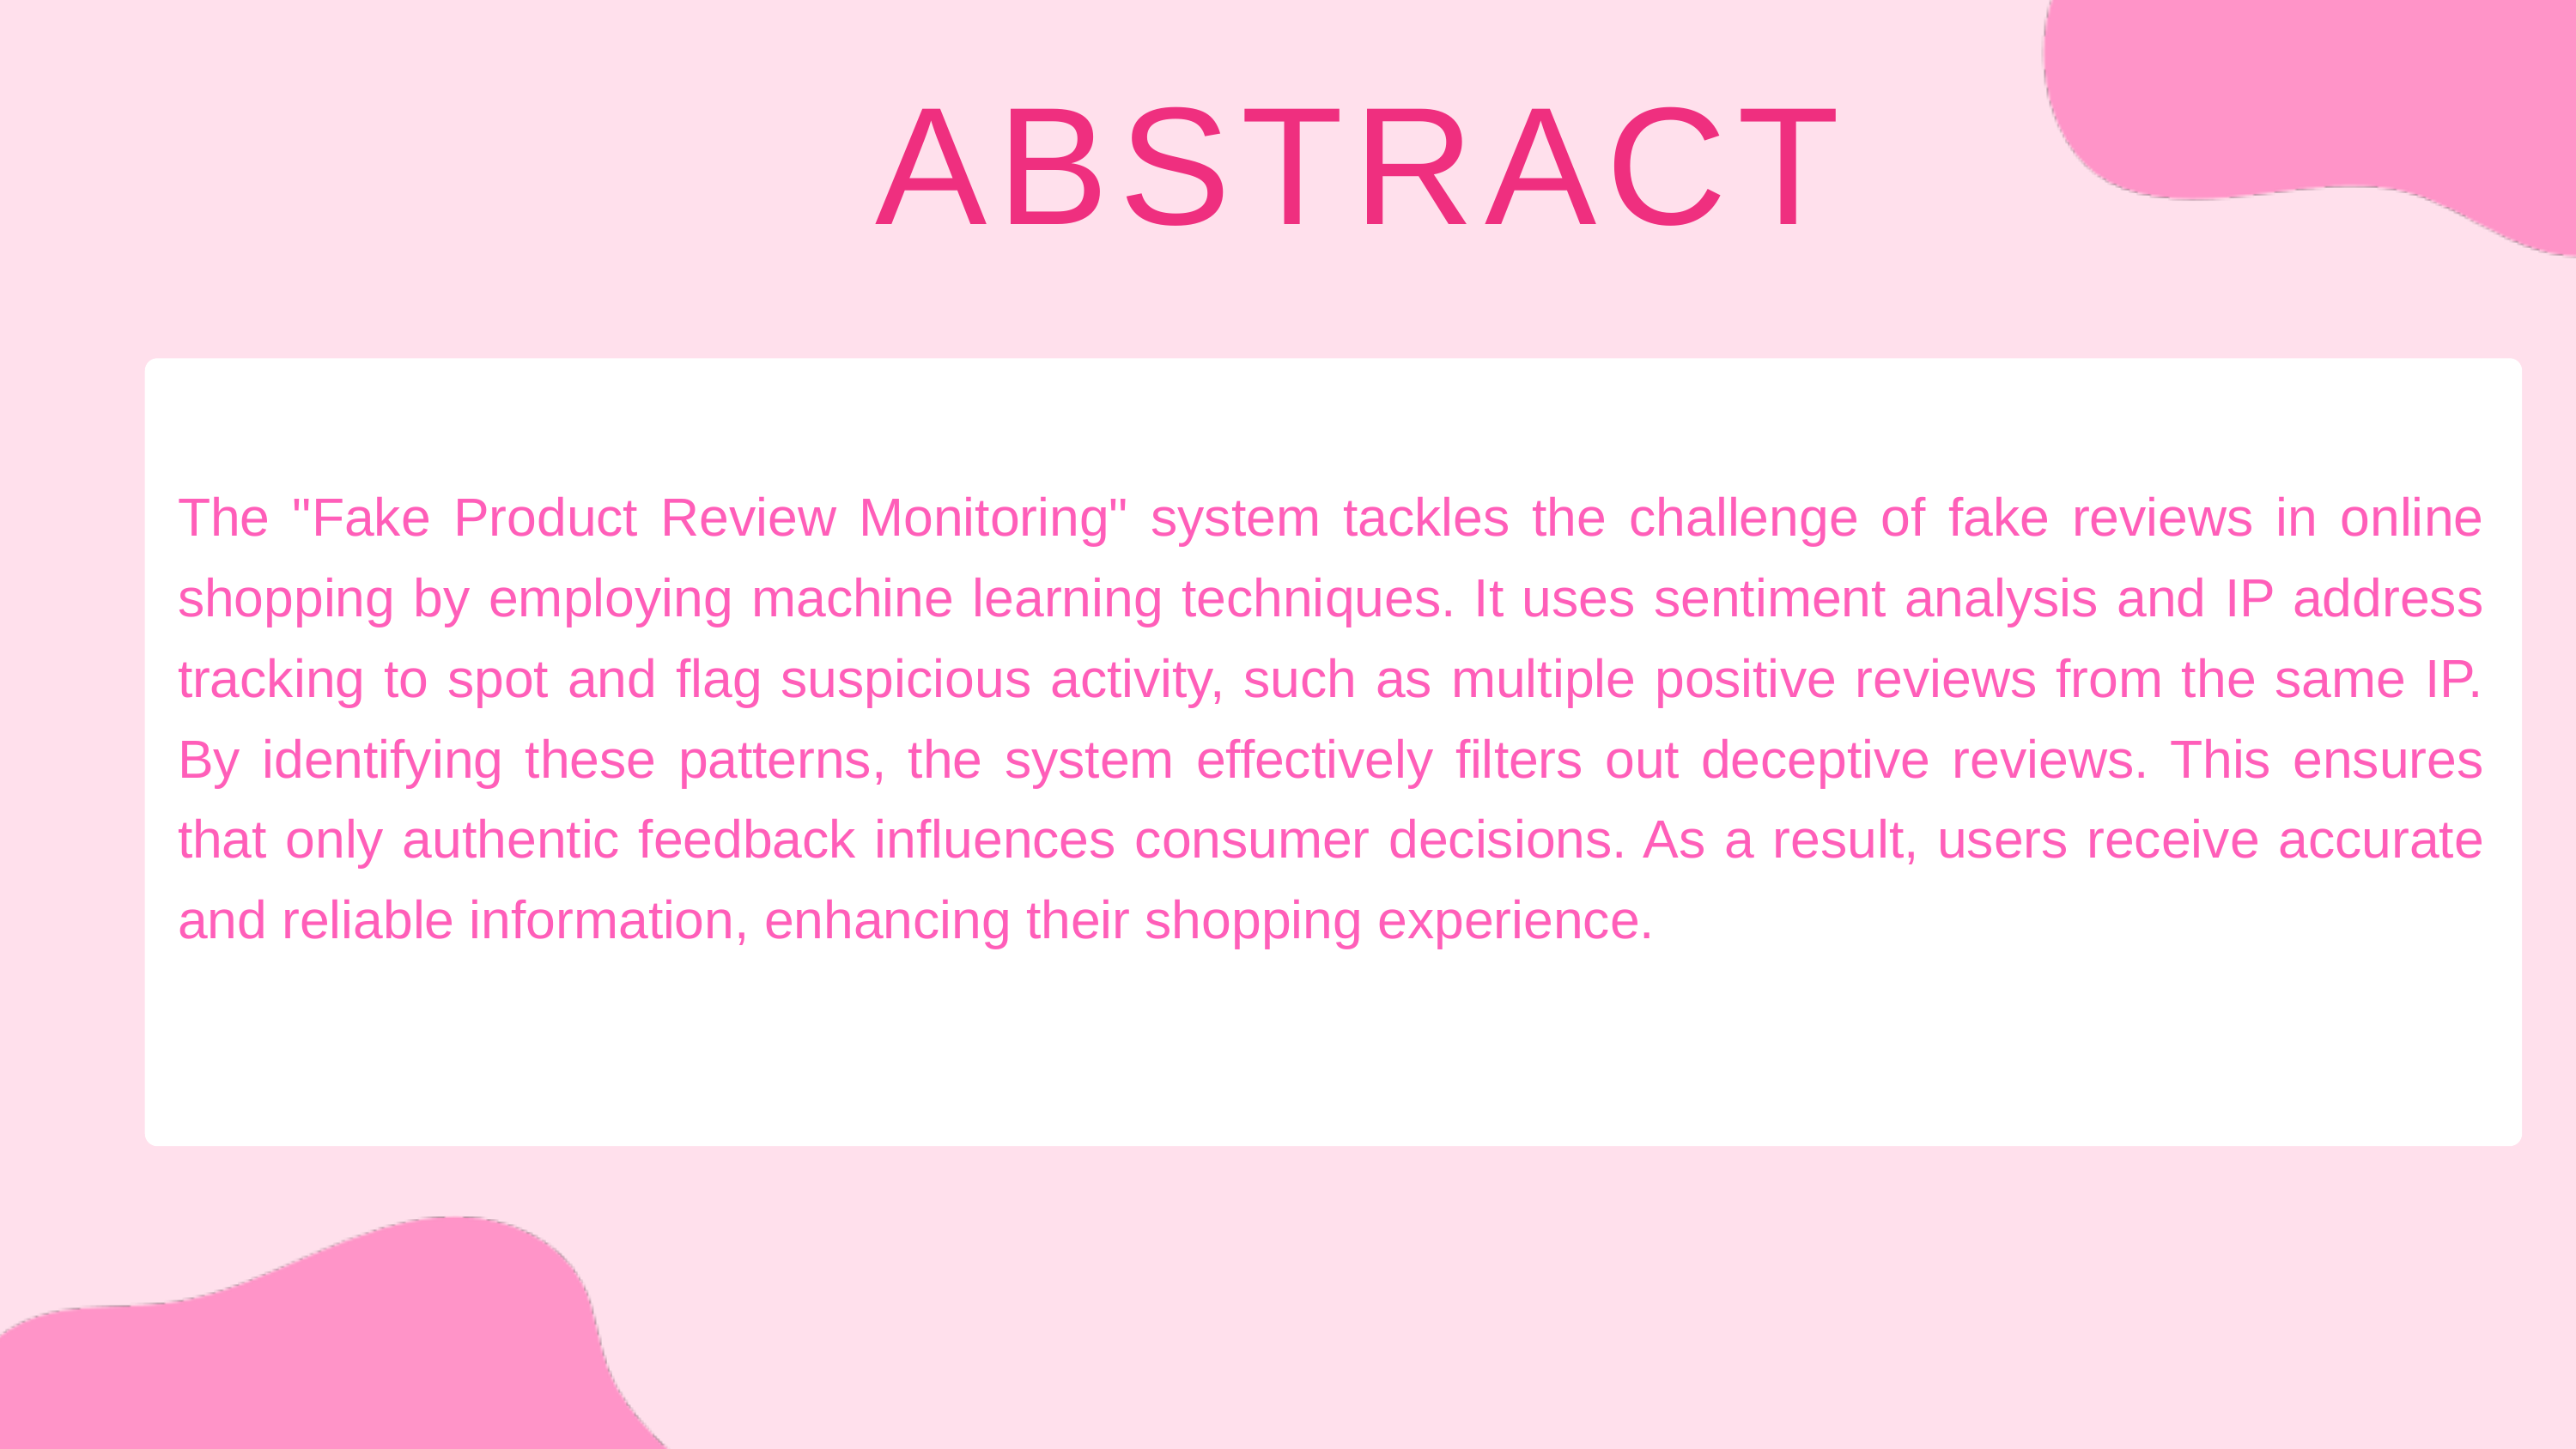

ABSTRACT

The "Fake Product Review Monitoring" system tackles the challenge of fake reviews in online shopping by employing machine learning techniques. It uses sentiment analysis and IP address tracking to spot and flag suspicious activity, such as multiple positive reviews from the same IP. By identifying these patterns, the system effectively filters out deceptive reviews. This ensures that only authentic feedback influences consumer decisions. As a result, users receive accurate and reliable information, enhancing their shopping experience.